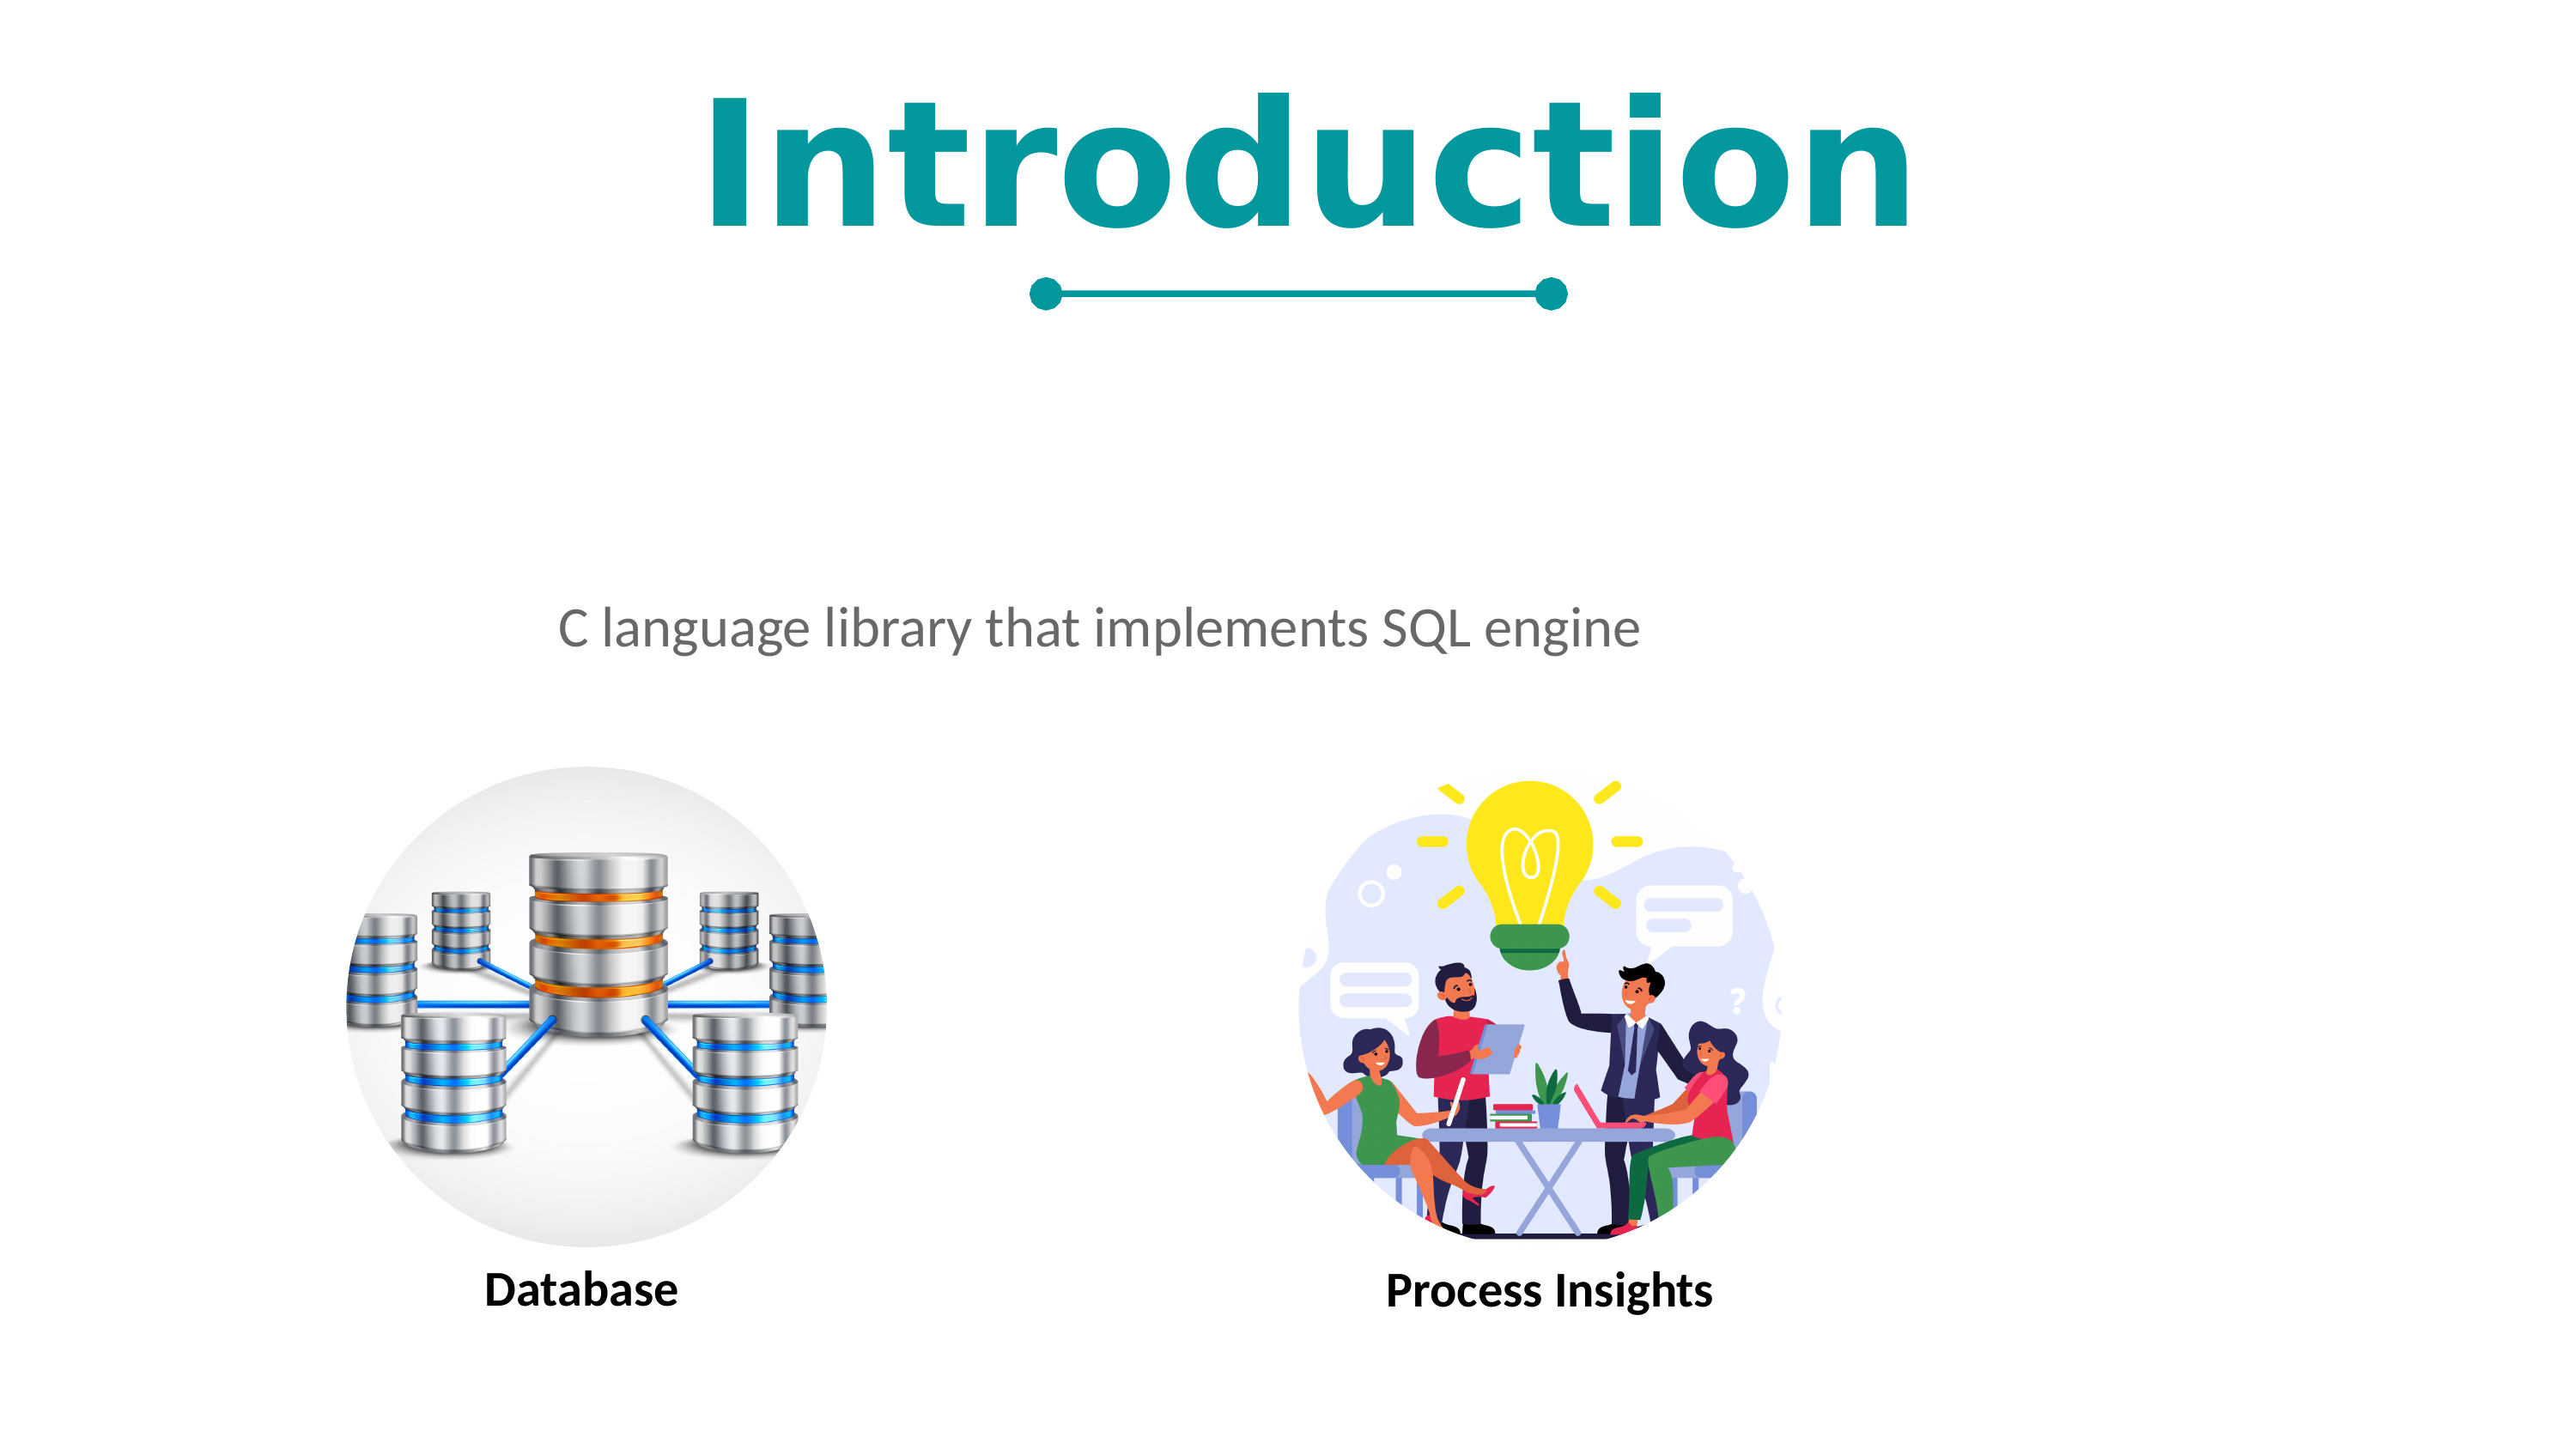

Introduction

C language library that implements SQL engine

Process Insights

Database